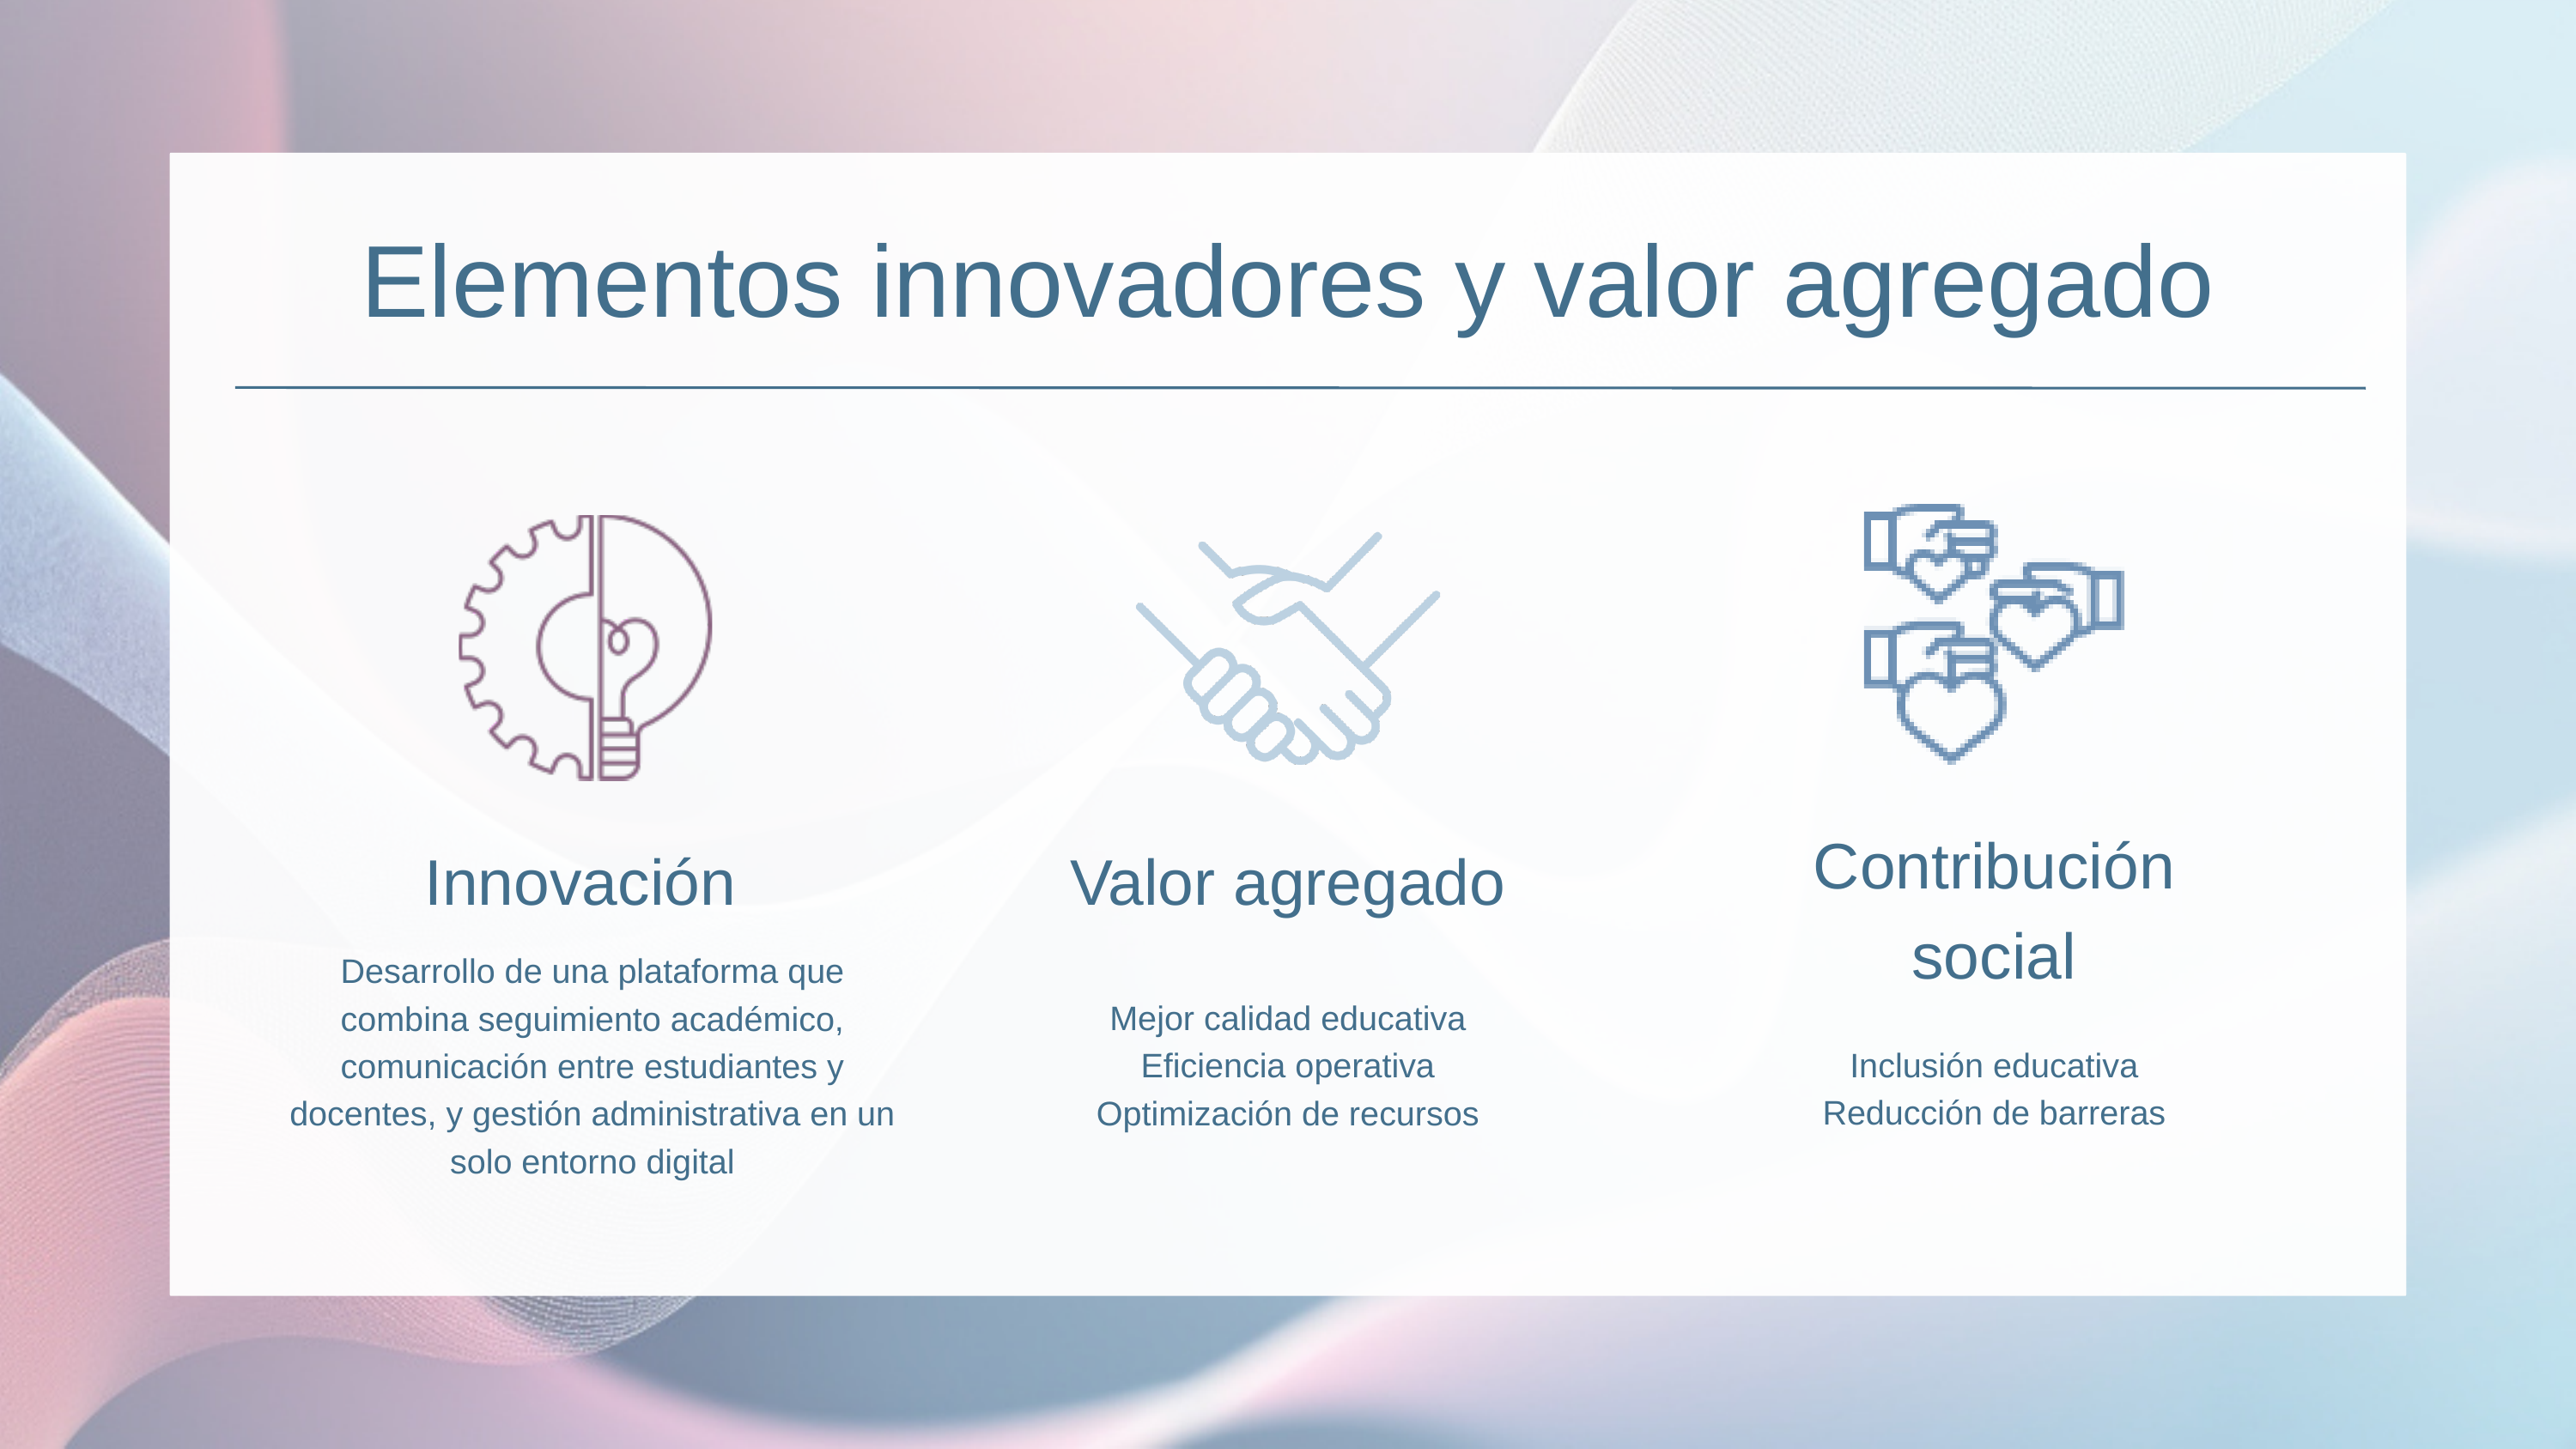

Elementos innovadores y valor agregado

Contribución social
Innovación
Valor agregado
Desarrollo de una plataforma que combina seguimiento académico, comunicación entre estudiantes y docentes, y gestión administrativa en un solo entorno digital
Mejor calidad educativa
Eficiencia operativa
Optimización de recursos

Inclusión educativa
Reducción de barreras